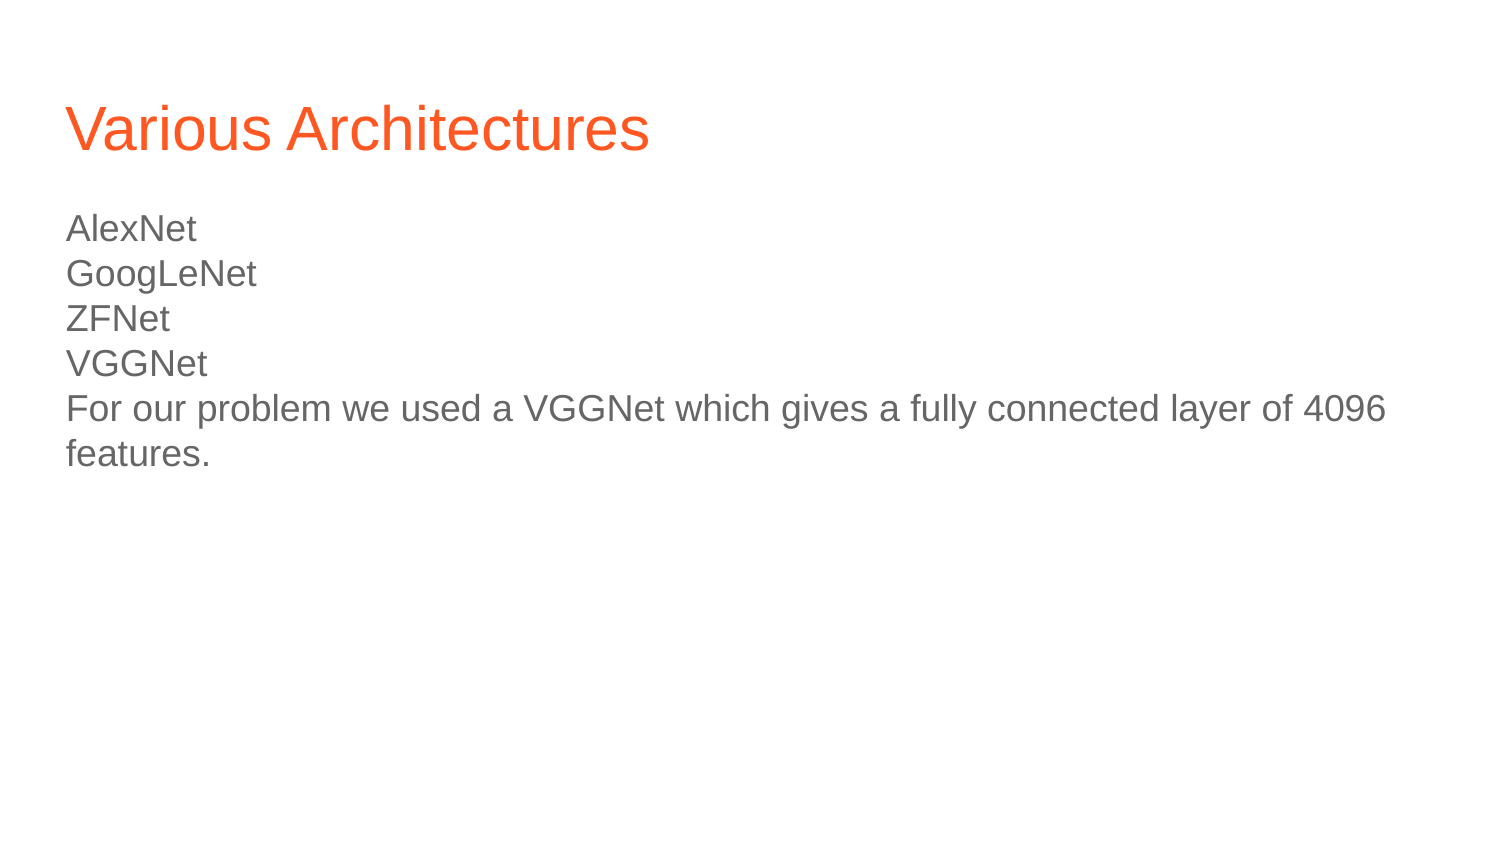

Various Architectures
AlexNet
GoogLeNet
ZFNet
VGGNet
For our problem we used a VGGNet which gives a fully connected layer of 4096 features.